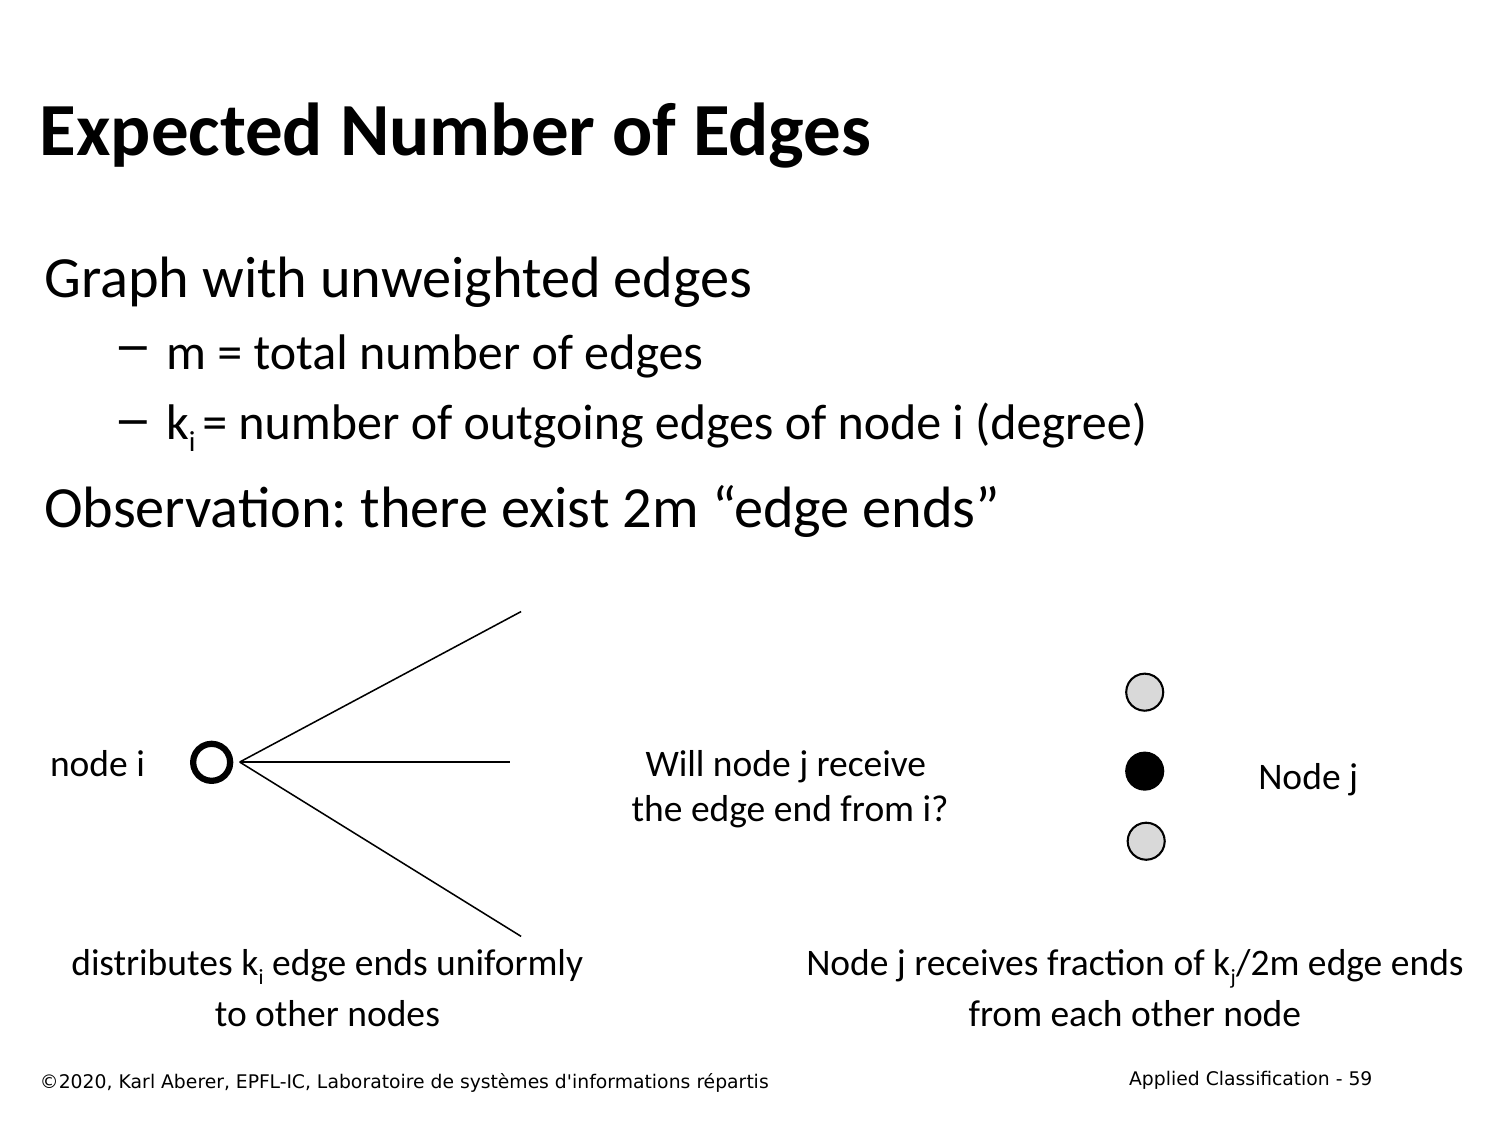

# Expected Number of Edges
Graph with unweighted edges
m = total number of edges
ki = number of outgoing edges of node i (degree)
Observation: there exist 2m “edge ends”

node i
Will node j receive
the edge end from i?

Node j

Node j receives fraction of kj/2m edge ends
from each other node
distributes ki edge ends uniformly
to other nodes
©2020, Karl Aberer, EPFL-IC, Laboratoire de systèmes d'informations répartis